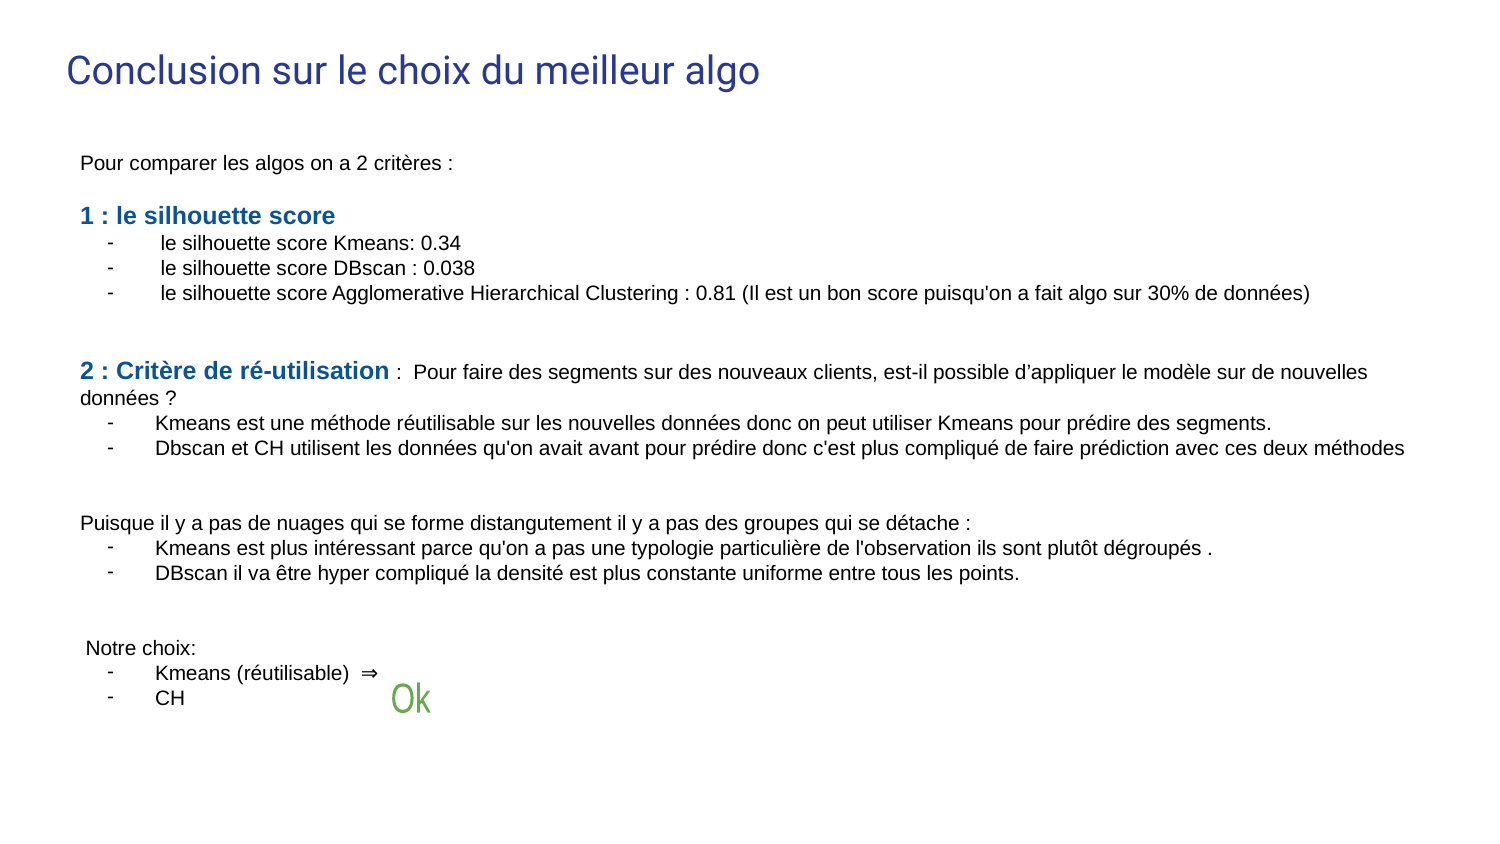

# Conclusion sur le choix du meilleur algo
Pour comparer les algos on a 2 critères :

1 : le silhouette score
 le silhouette score Kmeans: 0.34
 le silhouette score DBscan : 0.038
 le silhouette score Agglomerative Hierarchical Clustering : 0.81 (Il est un bon score puisqu'on a fait algo sur 30% de données)

2 : Critère de ré-utilisation :  Pour faire des segments sur des nouveaux clients, est-il possible d’appliquer le modèle sur de nouvelles données ?
Kmeans est une méthode réutilisable sur les nouvelles données donc on peut utiliser Kmeans pour prédire des segments.
Dbscan et CH utilisent les données qu'on avait avant pour prédire donc c'est plus compliqué de faire prédiction avec ces deux méthodes

Puisque il y a pas de nuages qui se forme distangutement il y a pas des groupes qui se détache :
Kmeans est plus intéressant parce qu'on a pas une typologie particulière de l'observation ils sont plutôt dégroupés .
DBscan il va être hyper compliqué la densité est plus constante uniforme entre tous les points.

 Notre choix:
Kmeans (réutilisable)  ⇒
CH

Ok